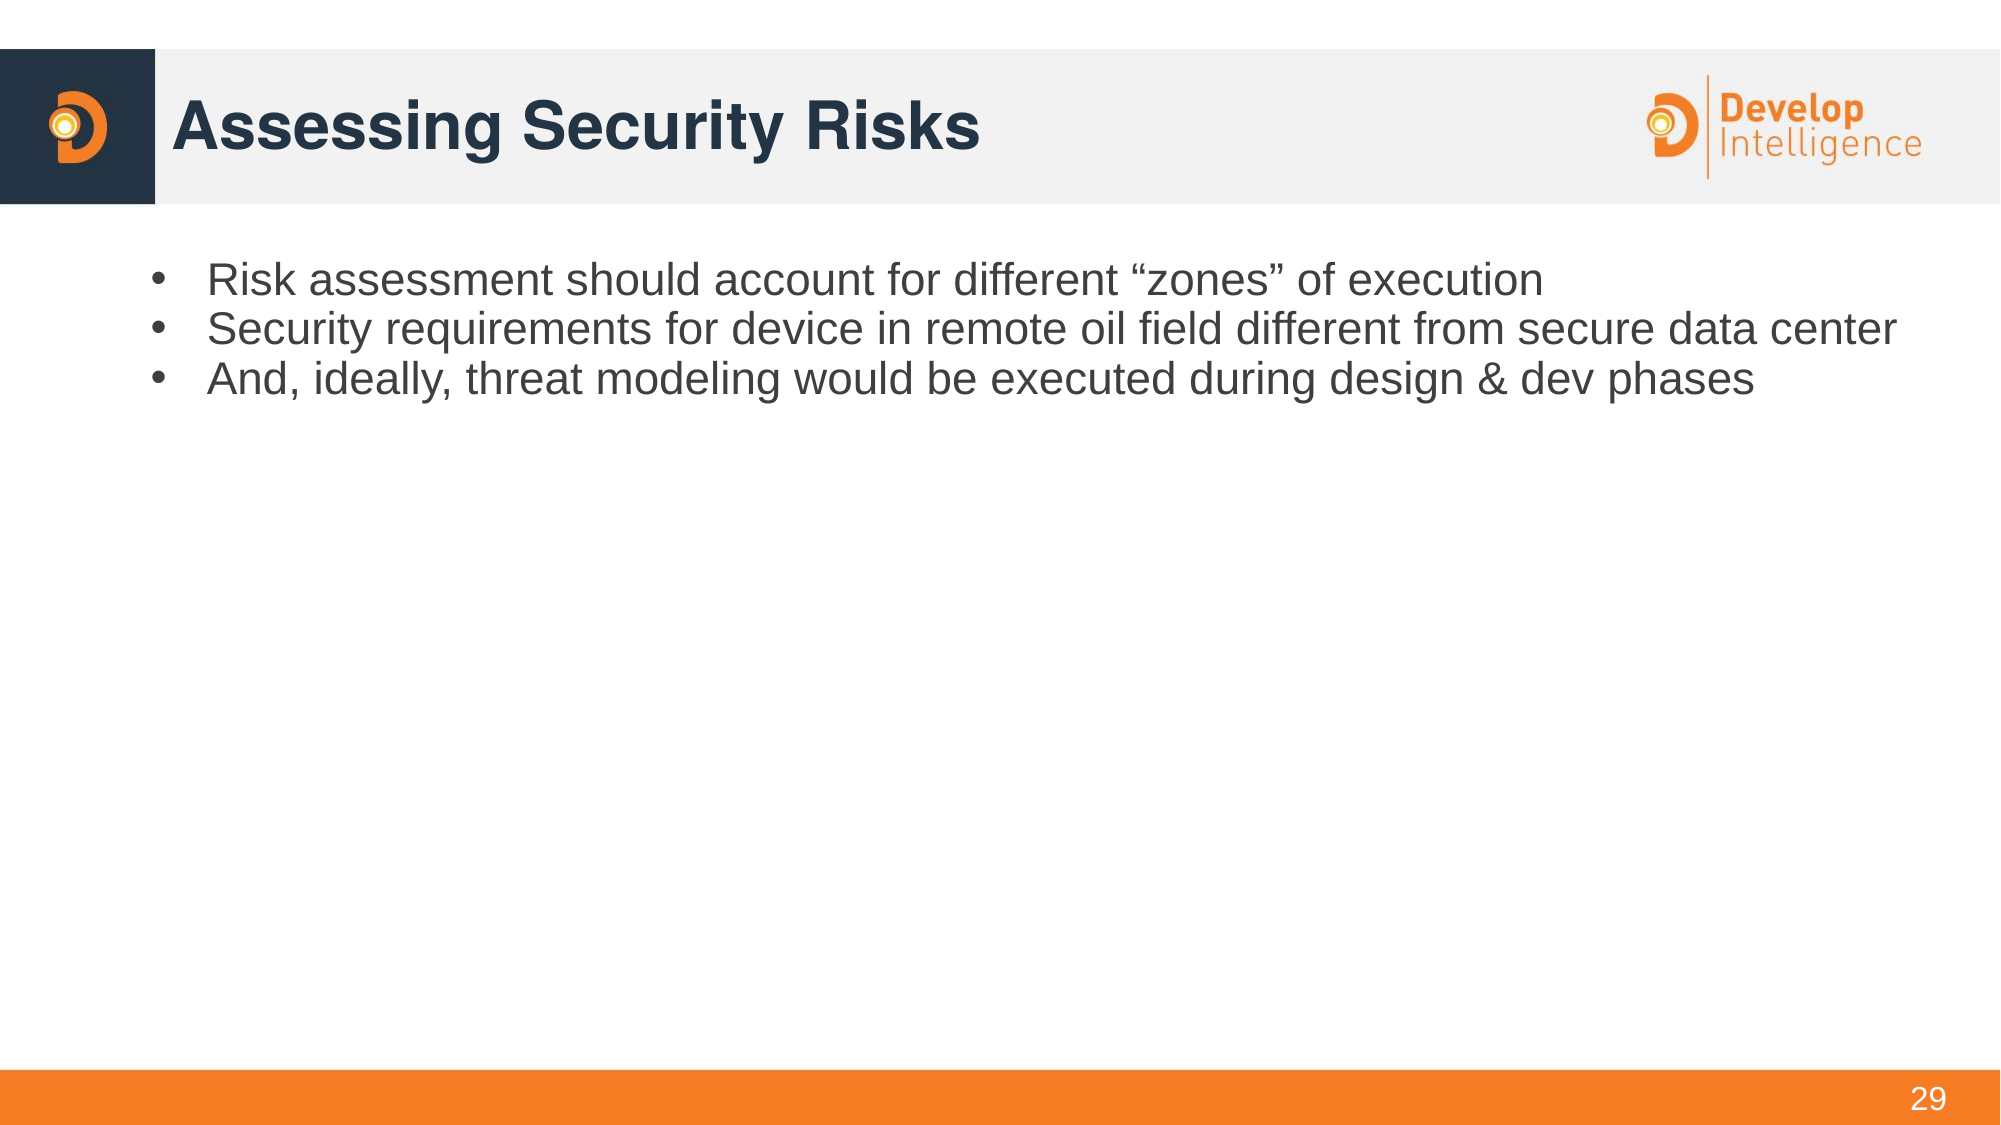

# Assessing Security Risks
Risk assessment should account for different “zones” of execution
Security requirements for device in remote oil field different from secure data center
And, ideally, threat modeling would be executed during design & dev phases

29